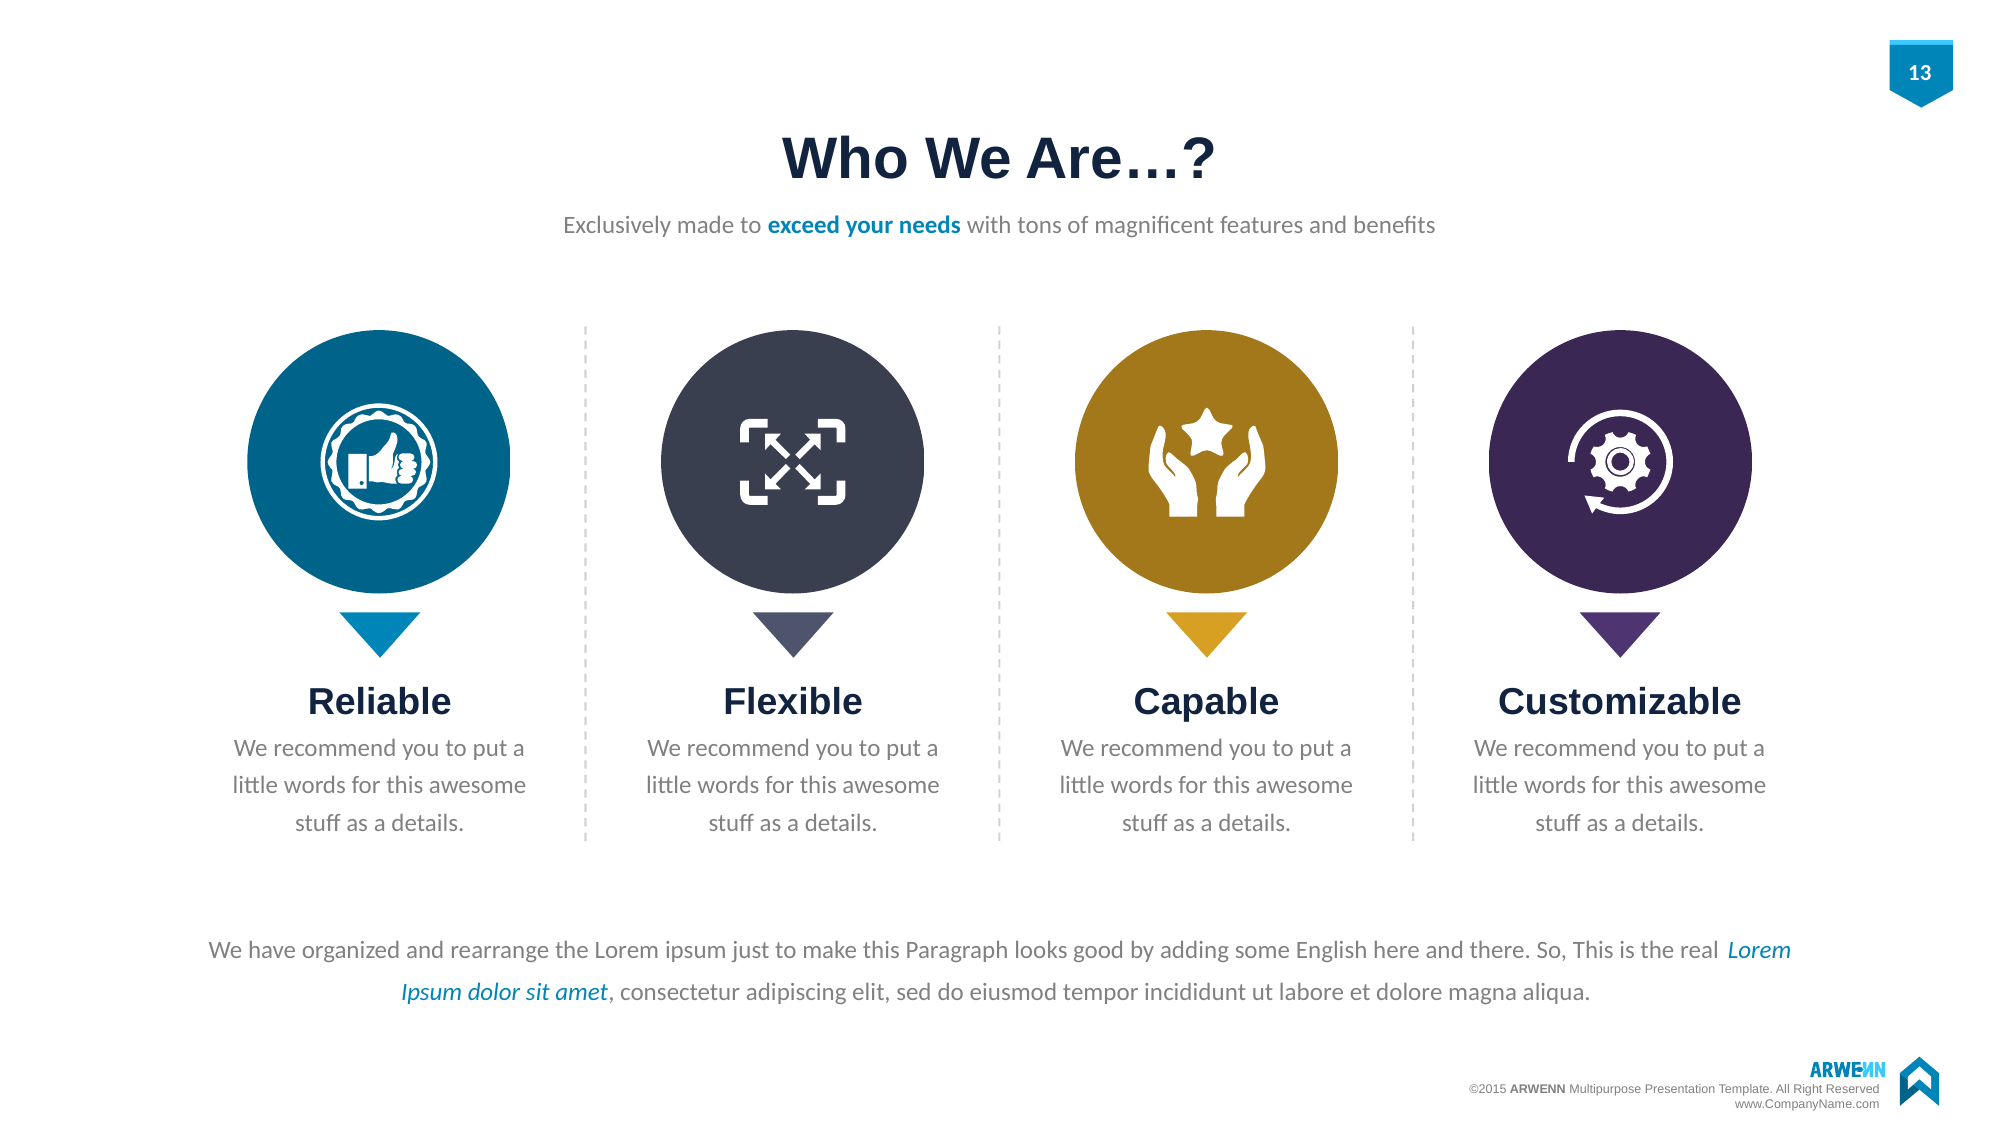

# Who We Are…?
Exclusively made to exceed your needs with tons of magnificent features and benefits

Reliable
We recommend you to put a little words for this awesome stuff as a details.
Flexible
We recommend you to put a little words for this awesome stuff as a details.
Capable
We recommend you to put a little words for this awesome stuff as a details.
Customizable
We recommend you to put a little words for this awesome stuff as a details.
We have organized and rearrange the Lorem ipsum just to make this Paragraph looks good by adding some English here and there. So, This is the real Lorem Ipsum dolor sit amet, consectetur adipiscing elit, sed do eiusmod tempor incididunt ut labore et dolore magna aliqua.